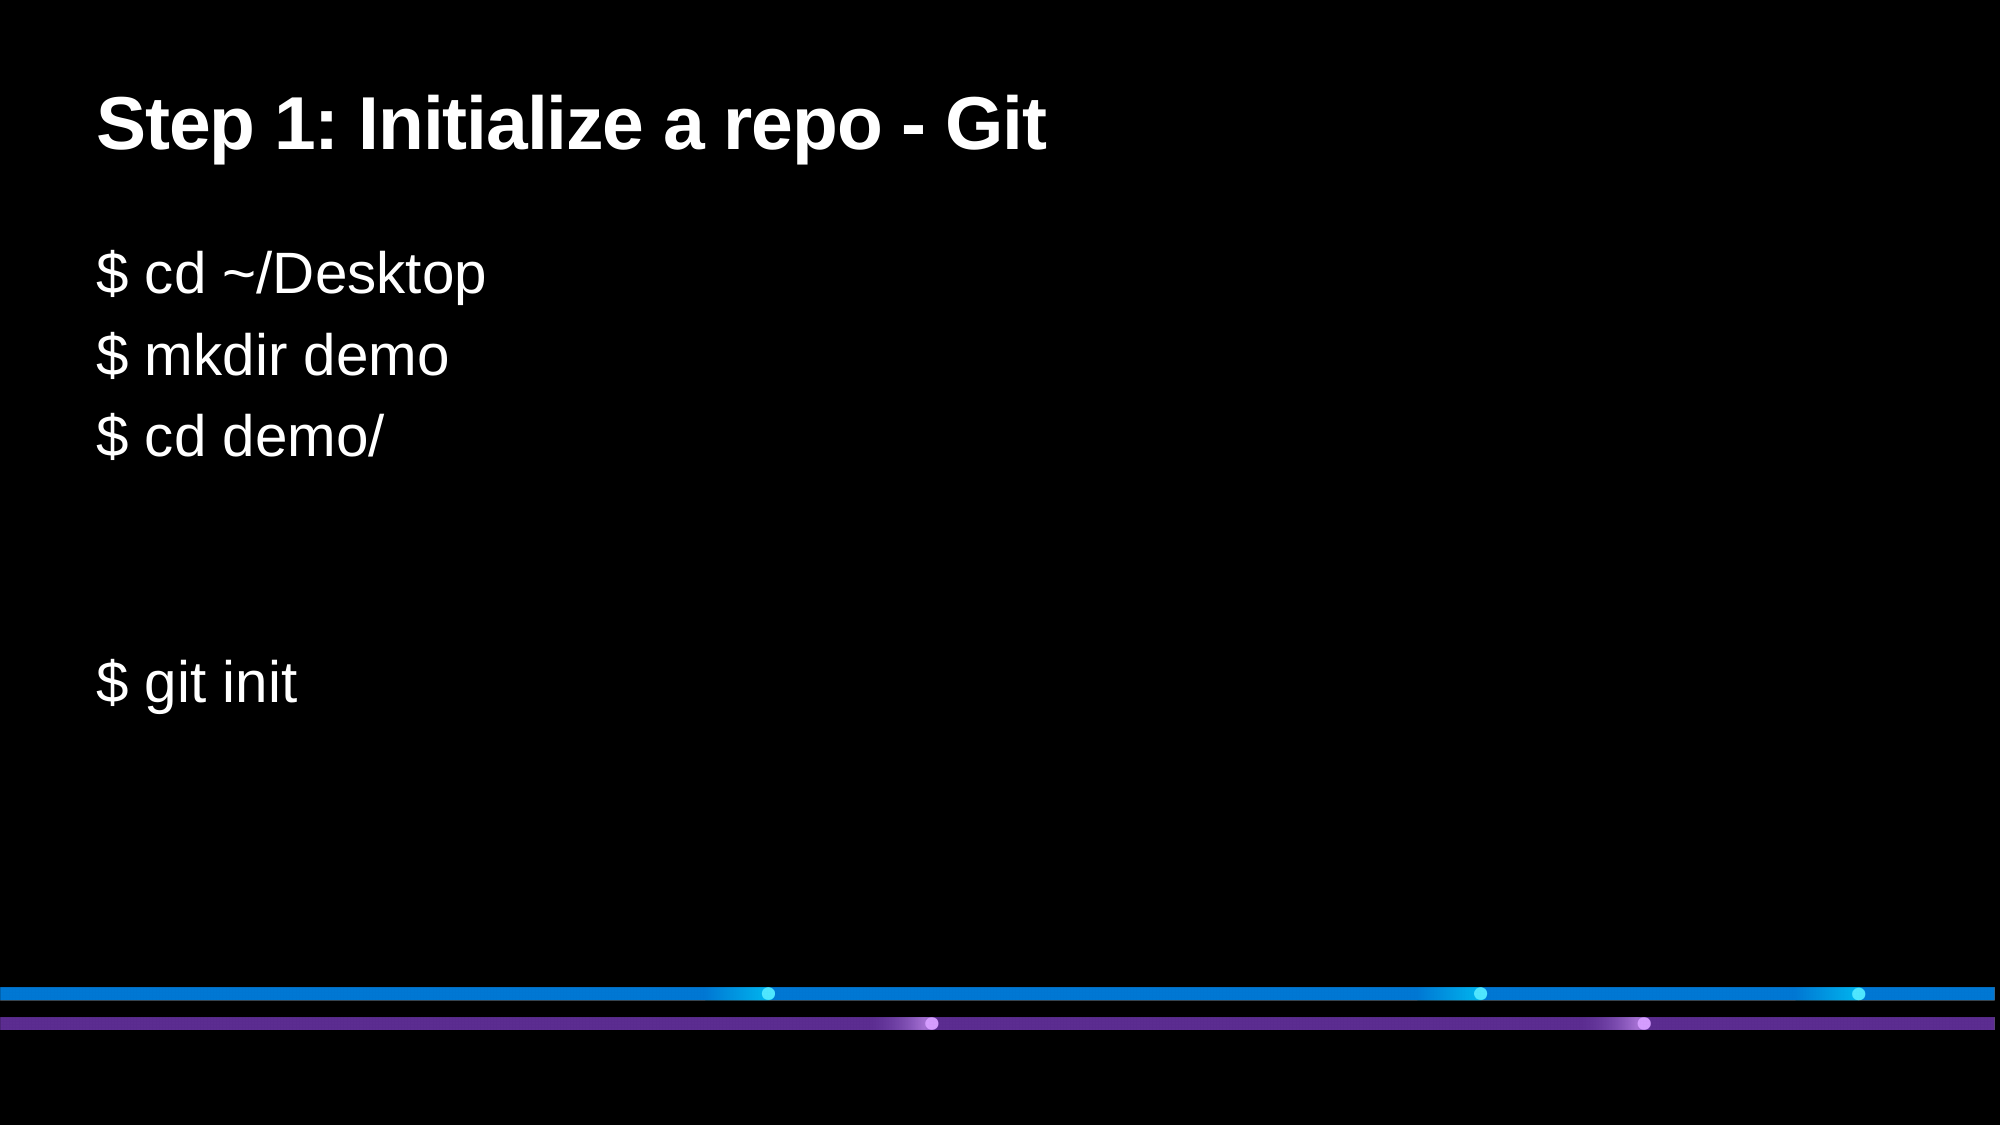

# Step 1: Initialize a repo - Git
$ cd ~/Desktop
$ mkdir demo
$ cd demo/

$ git init